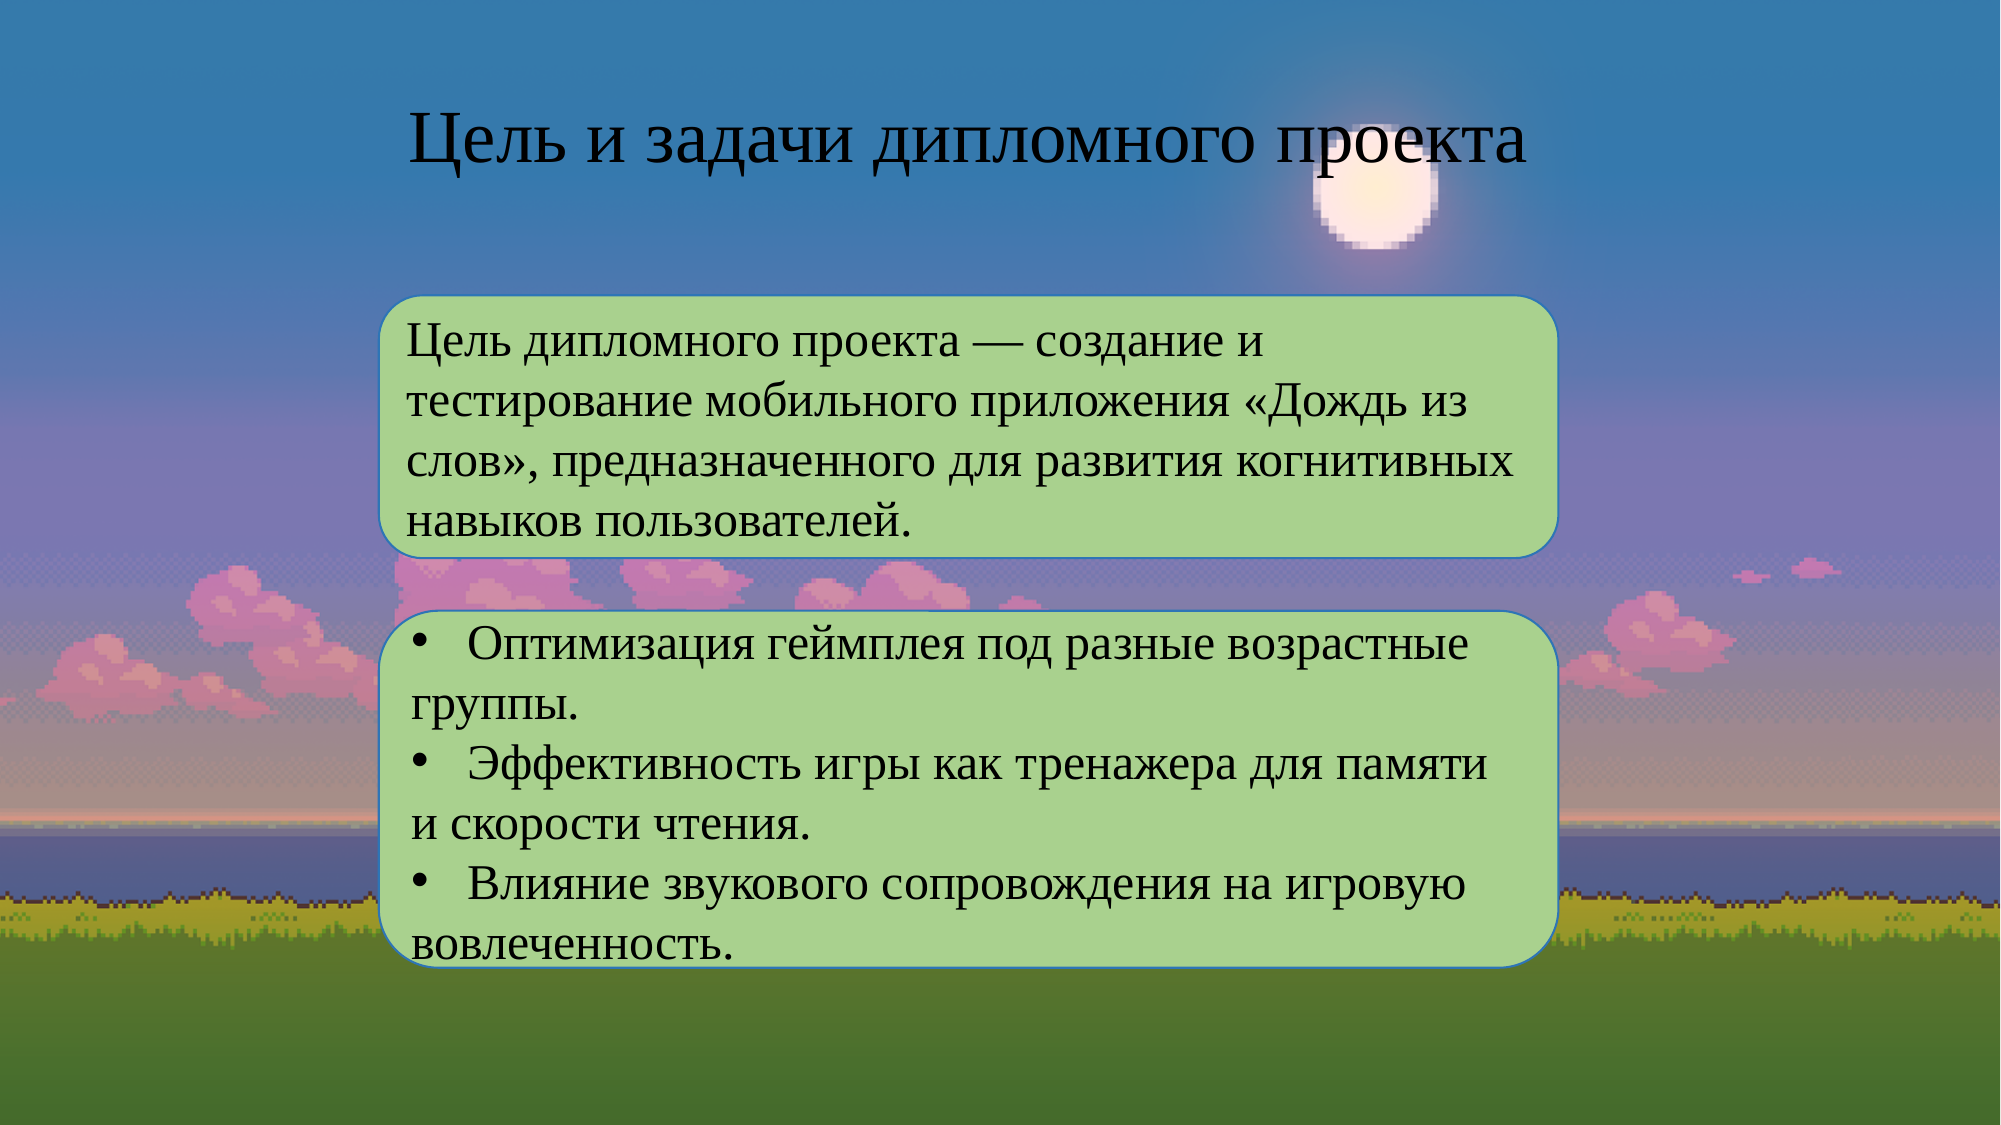

# Цель и задачи дипломного проекта

Цель дипломного проекта — создание и тестирование мобильного приложения «Дождь из слов», предназначенного для развития когнитивных навыков пользователей.
Оптимизация геймплея под разные возрастные
группы.
Эффективность игры как тренажера для памяти
и скорости чтения.
Влияние звукового сопровождения на игровую
вовлеченность.